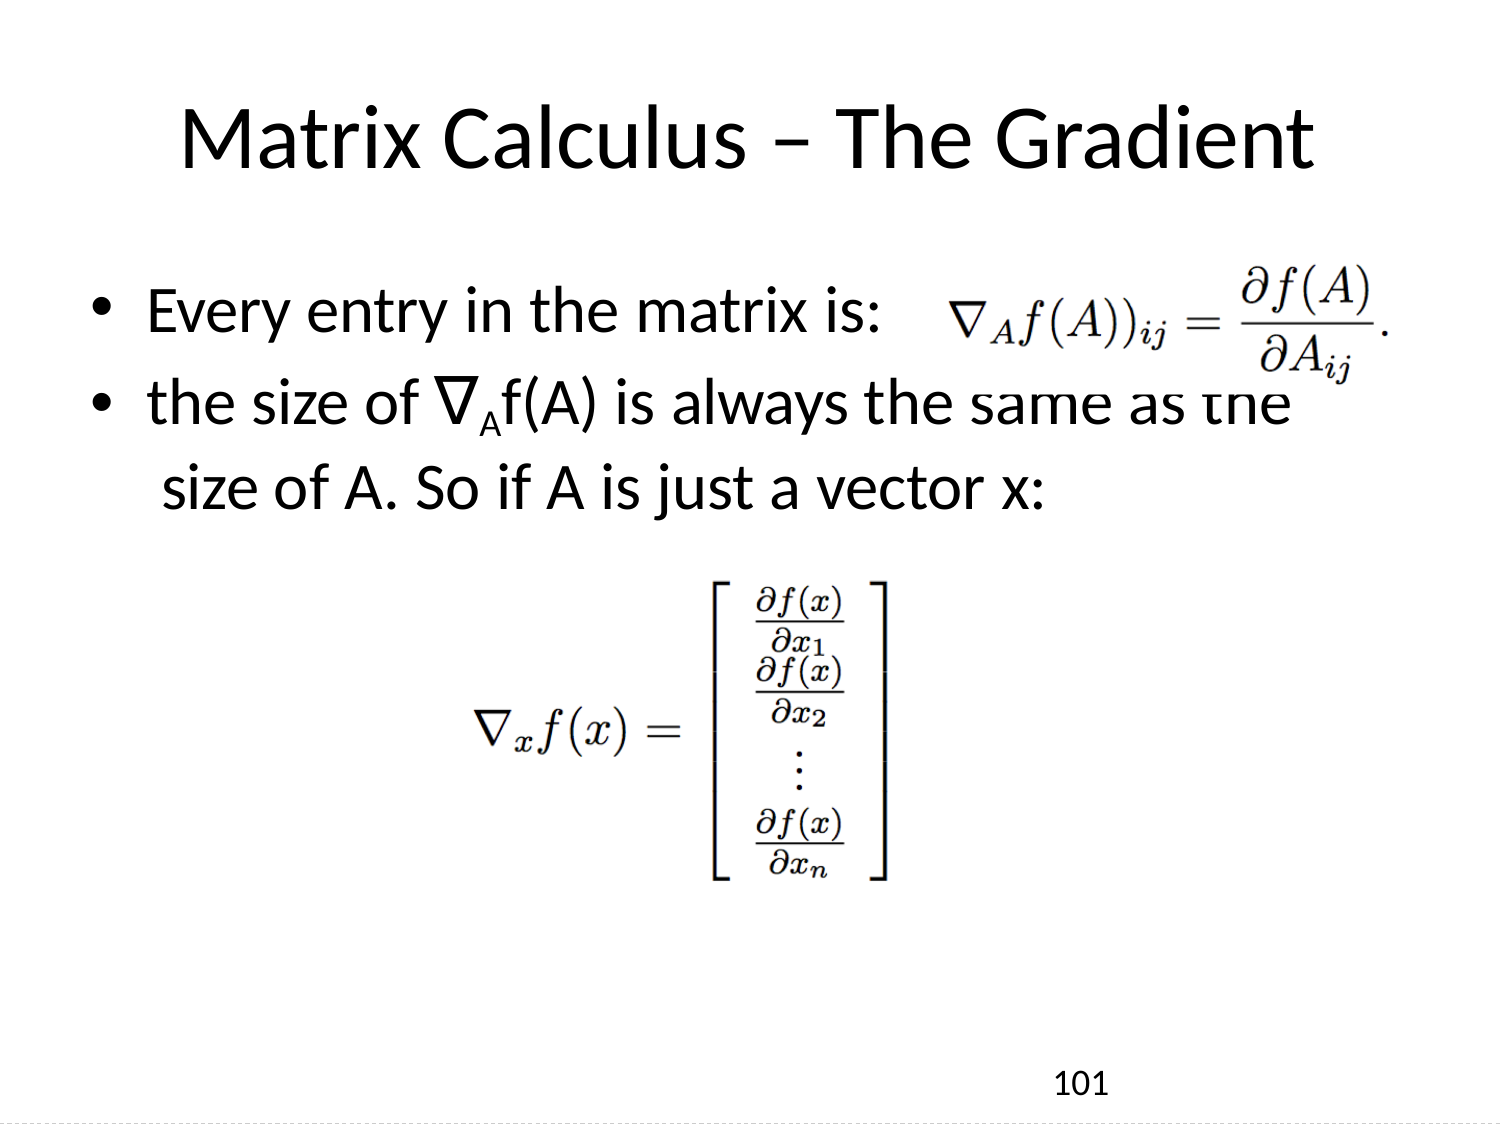

# Matrix Calculus – The Gradient

Every entry in the matrix is:
the size of ∇Af(A) is always the same as the  size of A. So if A is just a vector x:

101